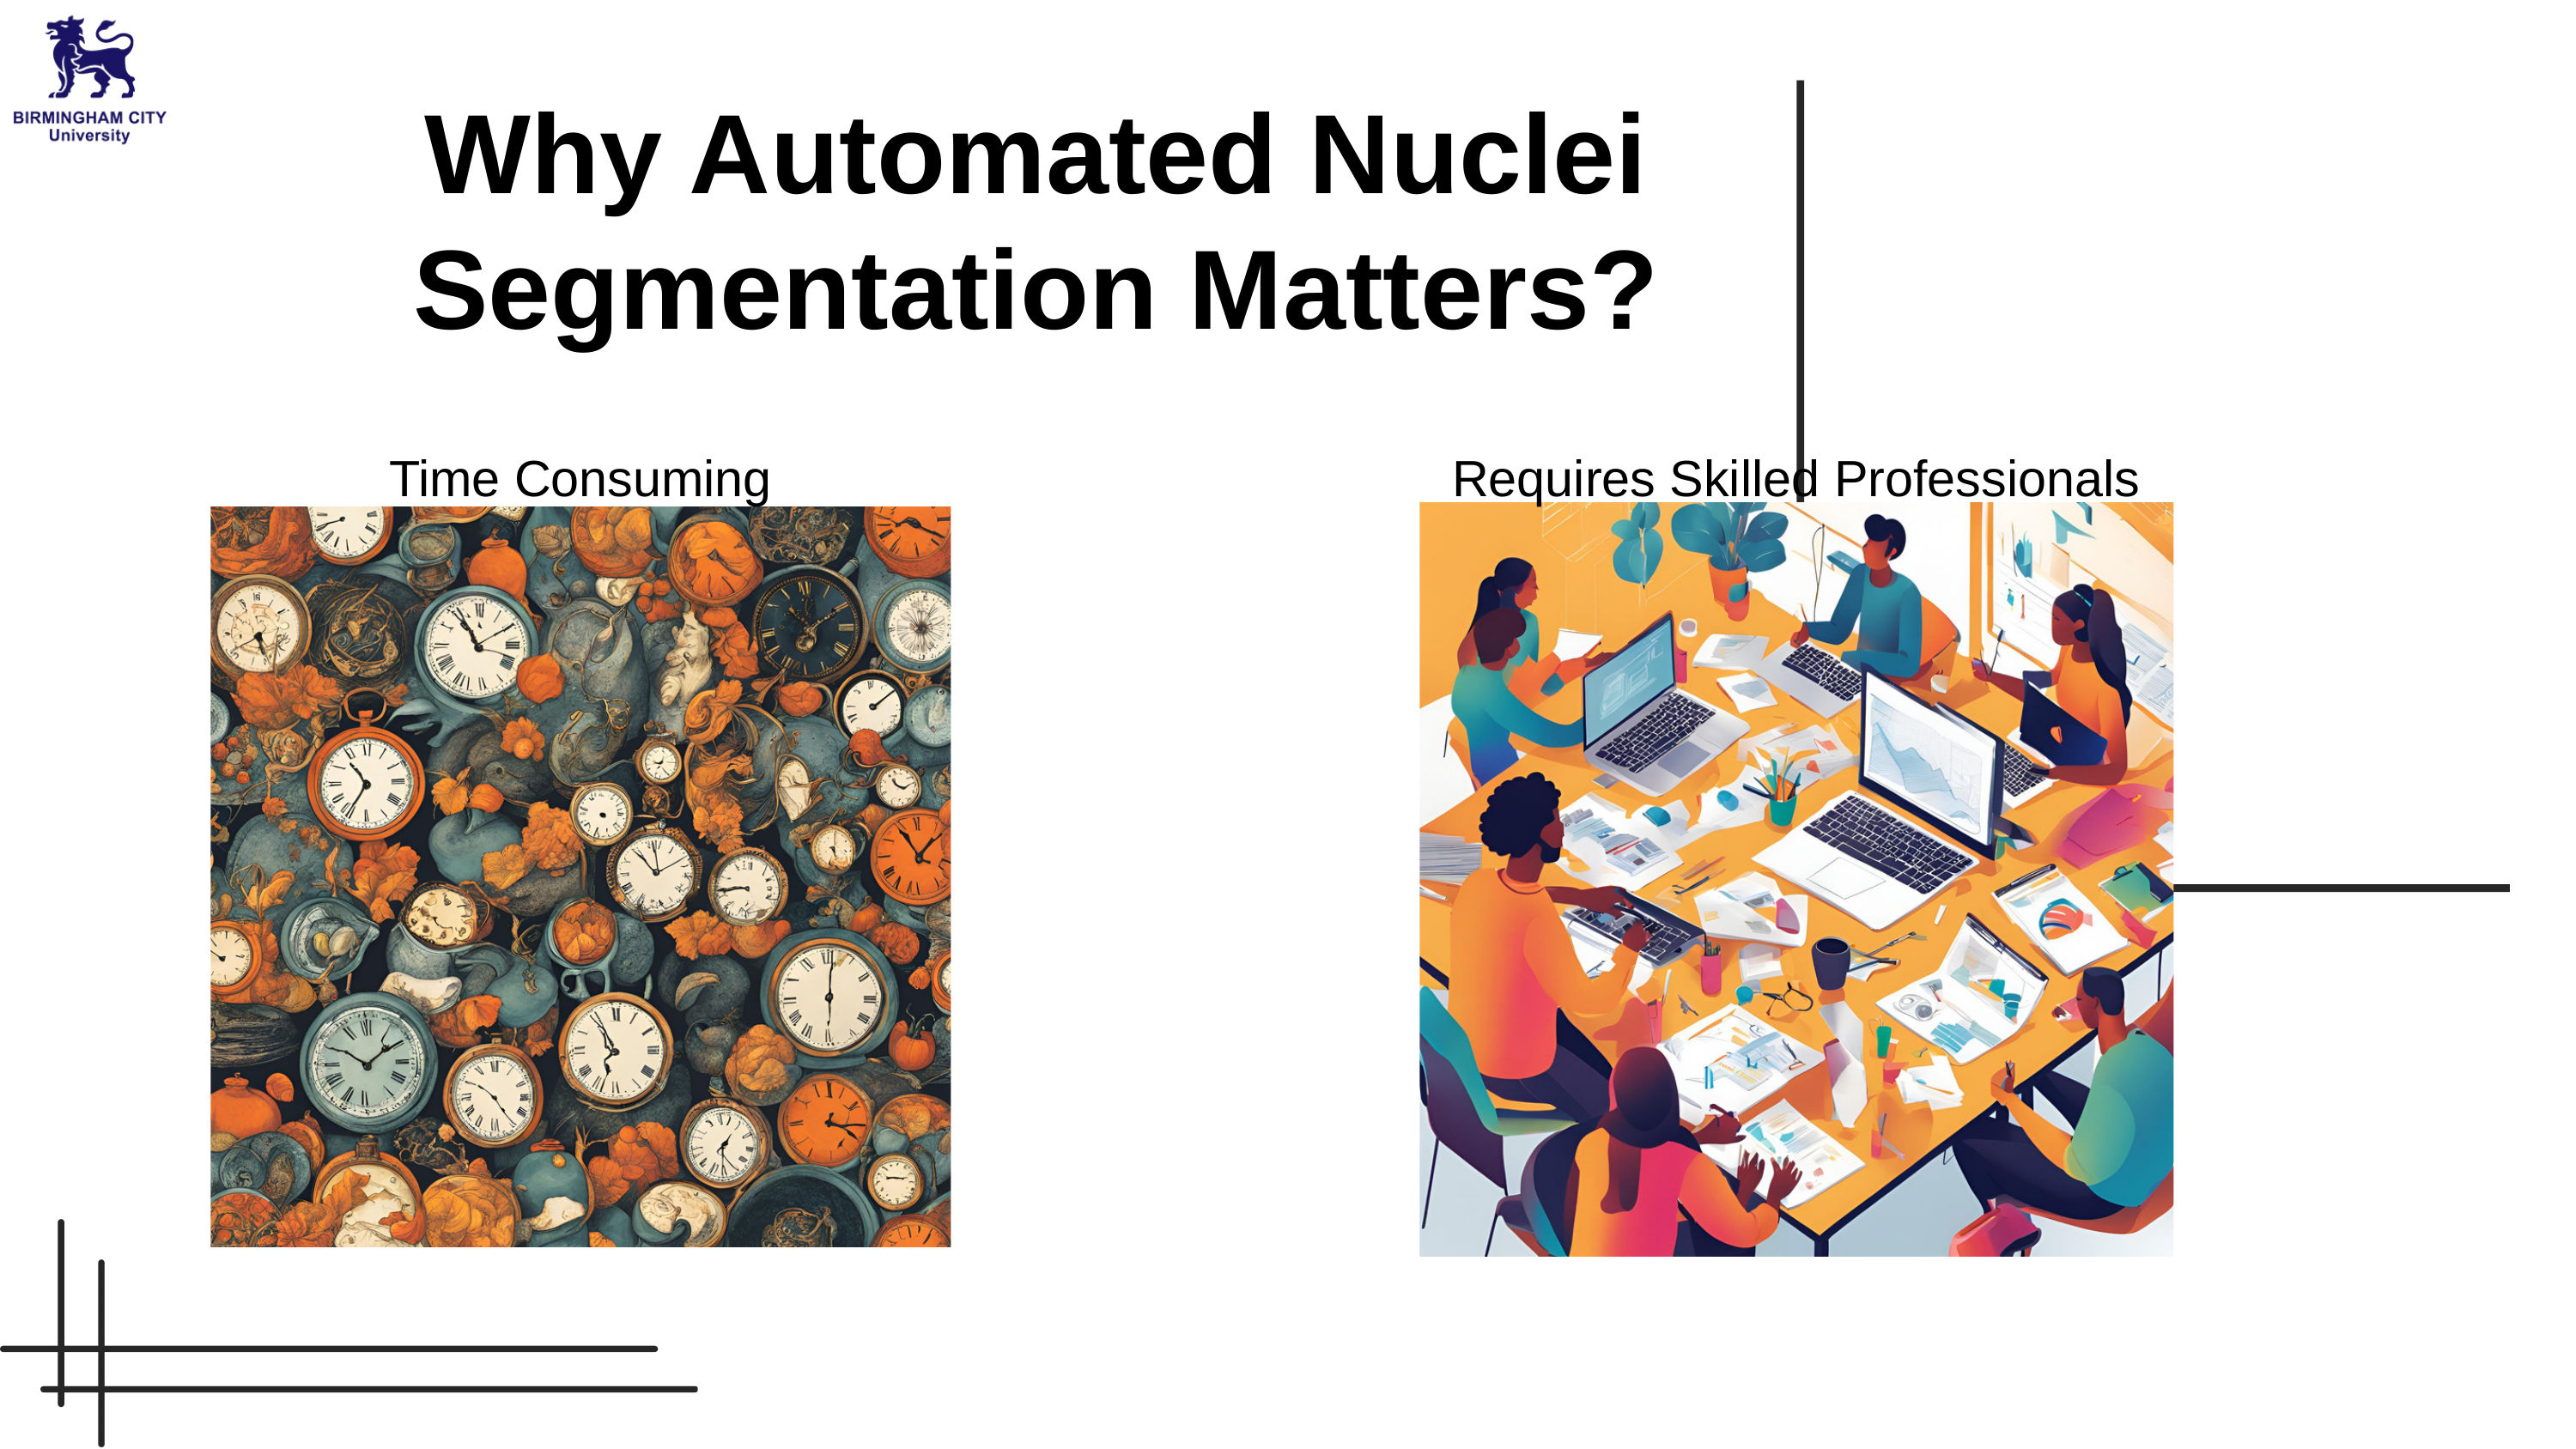

Why Automated Nuclei Segmentation Matters?
Time Consuming

Requires Skilled Professionals